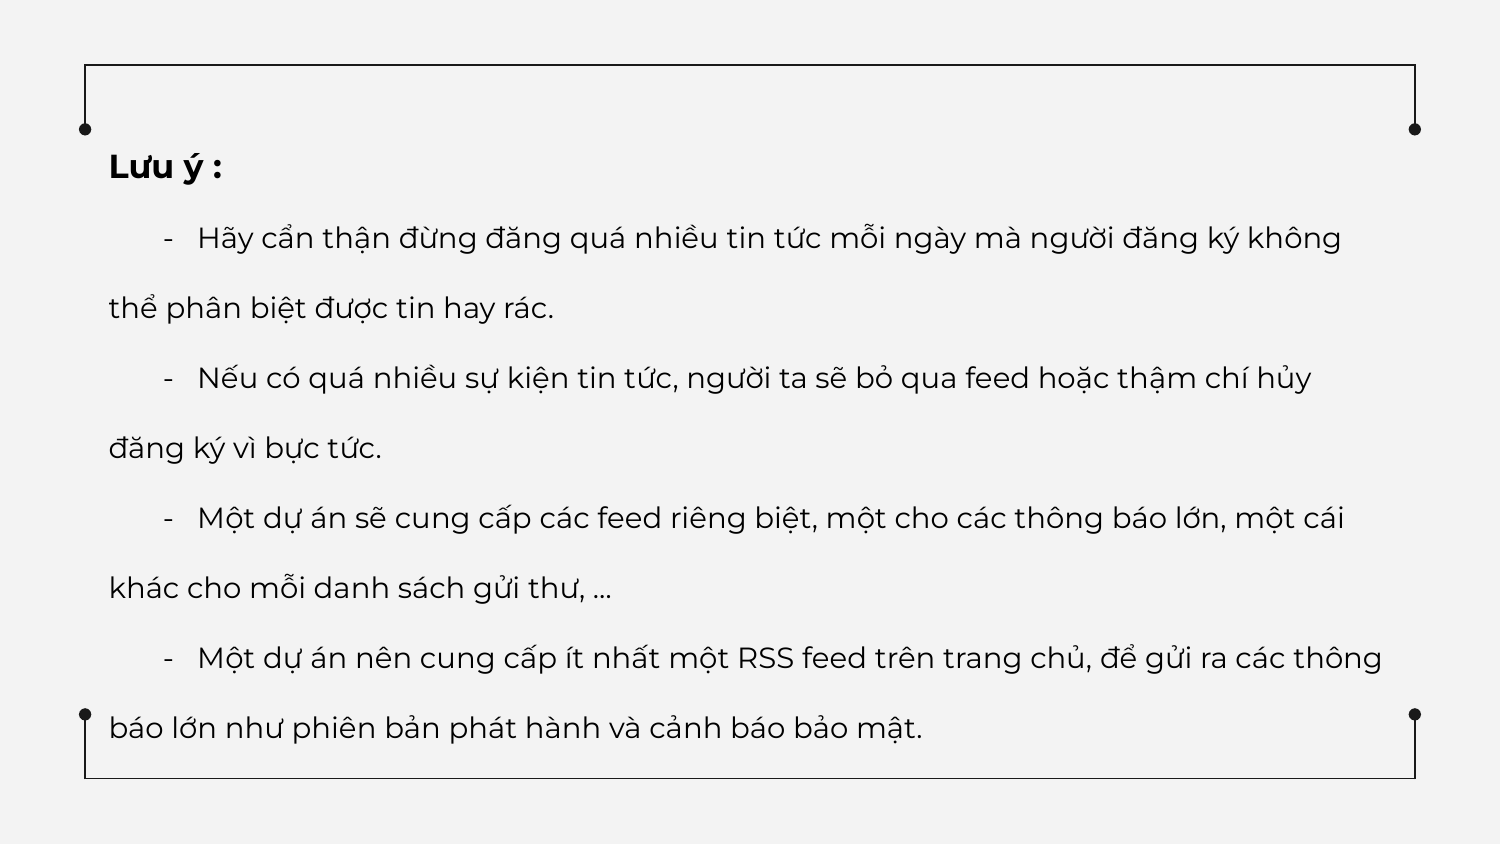

Lưu ý :
       -   Hãy cẩn thận đừng đăng quá nhiều tin tức mỗi ngày mà người đăng ký không thể phân biệt được tin hay rác.
       -   Nếu có quá nhiều sự kiện tin tức, người ta sẽ bỏ qua feed hoặc thậm chí hủy đăng ký vì bực tức.
       -   Một dự án sẽ cung cấp các feed riêng biệt, một cho các thông báo lớn, một cái khác cho mỗi danh sách gửi thư, …
       -   Một dự án nên cung cấp ít nhất một RSS feed trên trang chủ, để gửi ra các thông báo lớn như phiên bản phát hành và cảnh báo bảo mật.